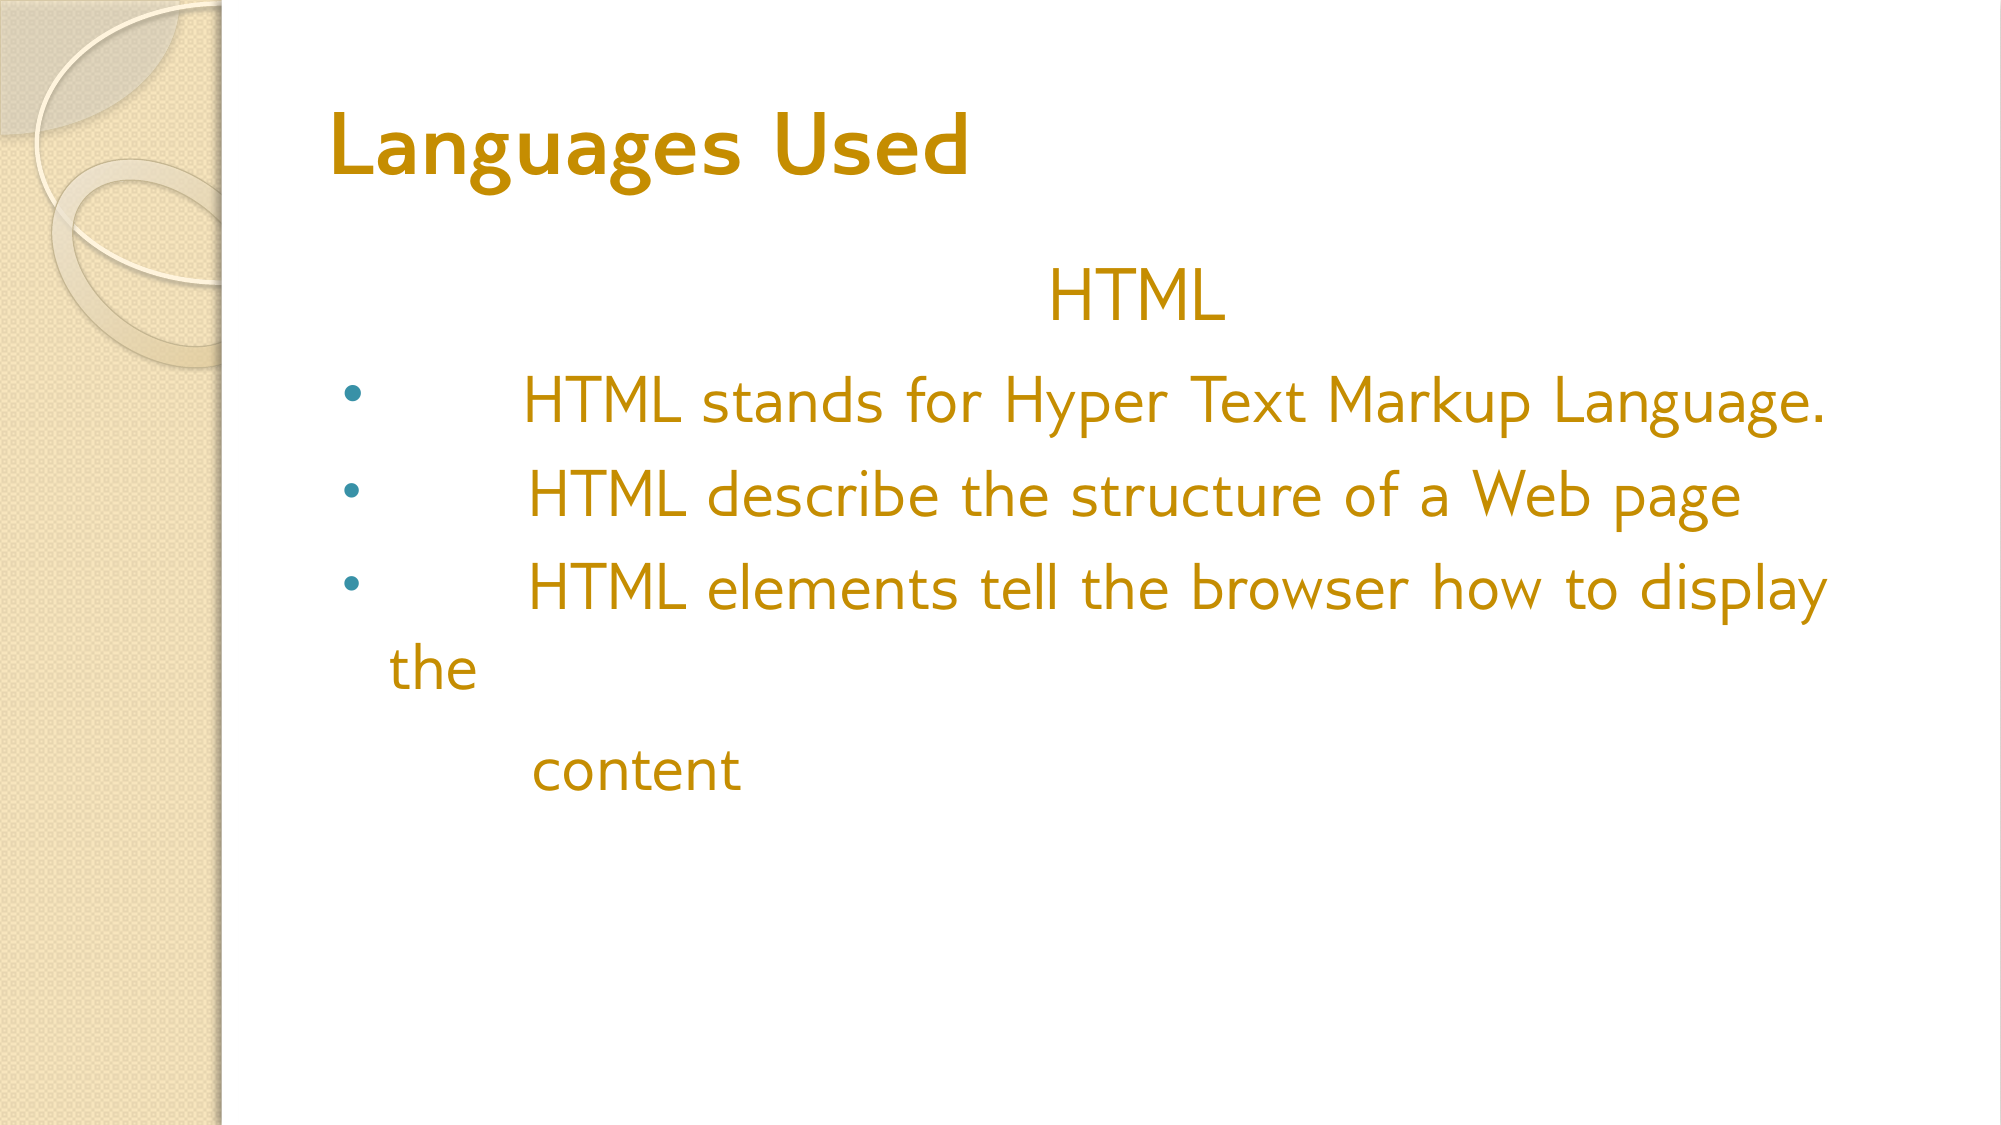

# Languages Used
                                HTML
      HTML stands for Hyper Text Markup Language.
       HTML describe the structure of a Web page
       HTML elements tell the browser how to display the
         content